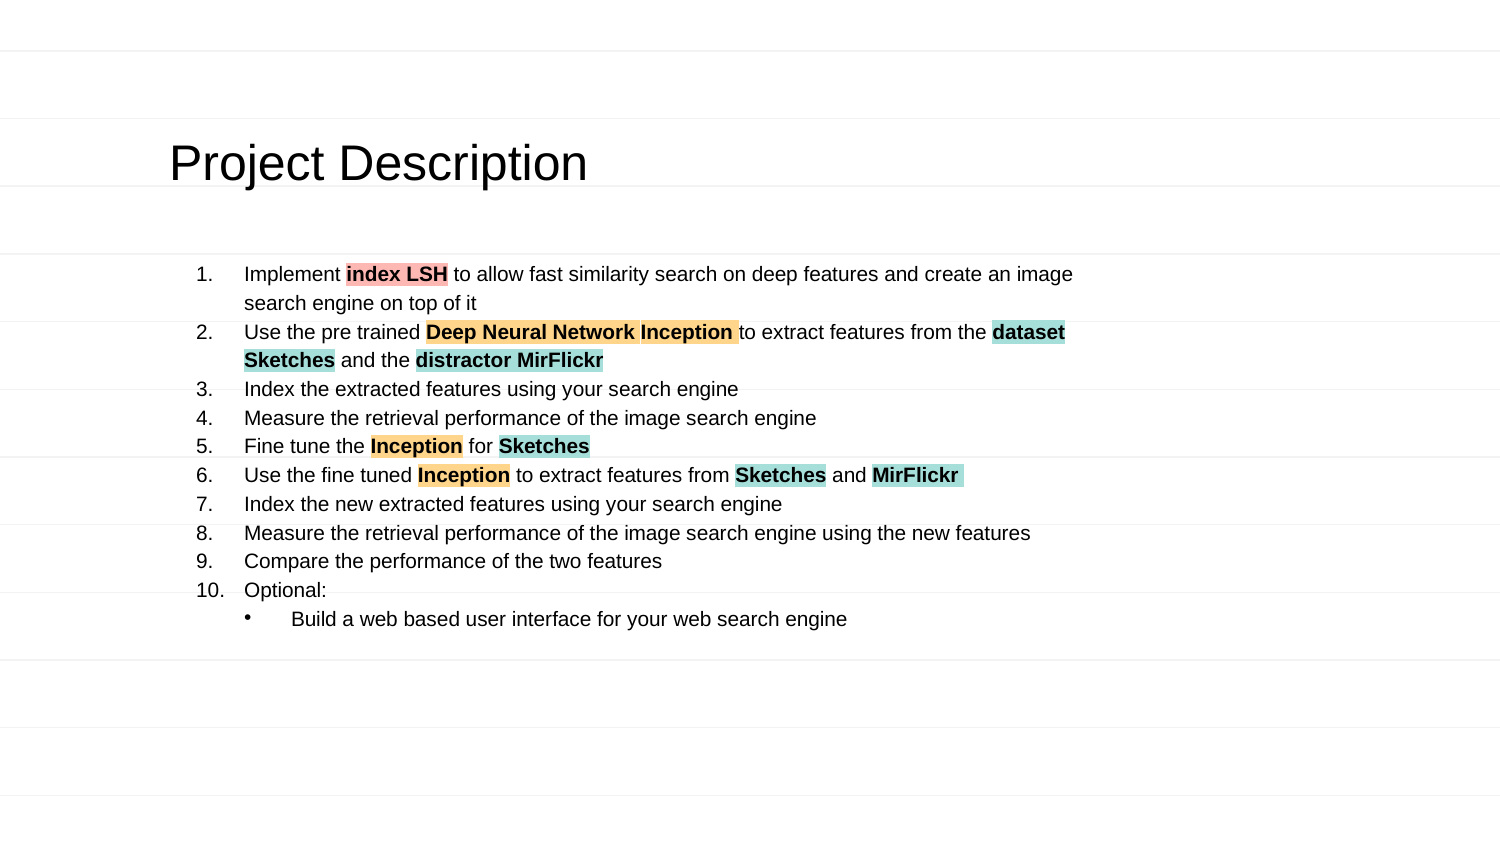

# Project Description
Implement index LSH to allow fast similarity search on deep features and create an image search engine on top of it
Use the pre trained Deep Neural Network Inception to extract features from the dataset Sketches and the distractor MirFlickr
Index the extracted features using your search engine
Measure the retrieval performance of the image search engine
Fine tune the Inception for Sketches
Use the fine tuned Inception to extract features from Sketches and MirFlickr
Index the new extracted features using your search engine
Measure the retrieval performance of the image search engine using the new features
Compare the performance of the two features
Optional:
Build a web based user interface for your web search engine